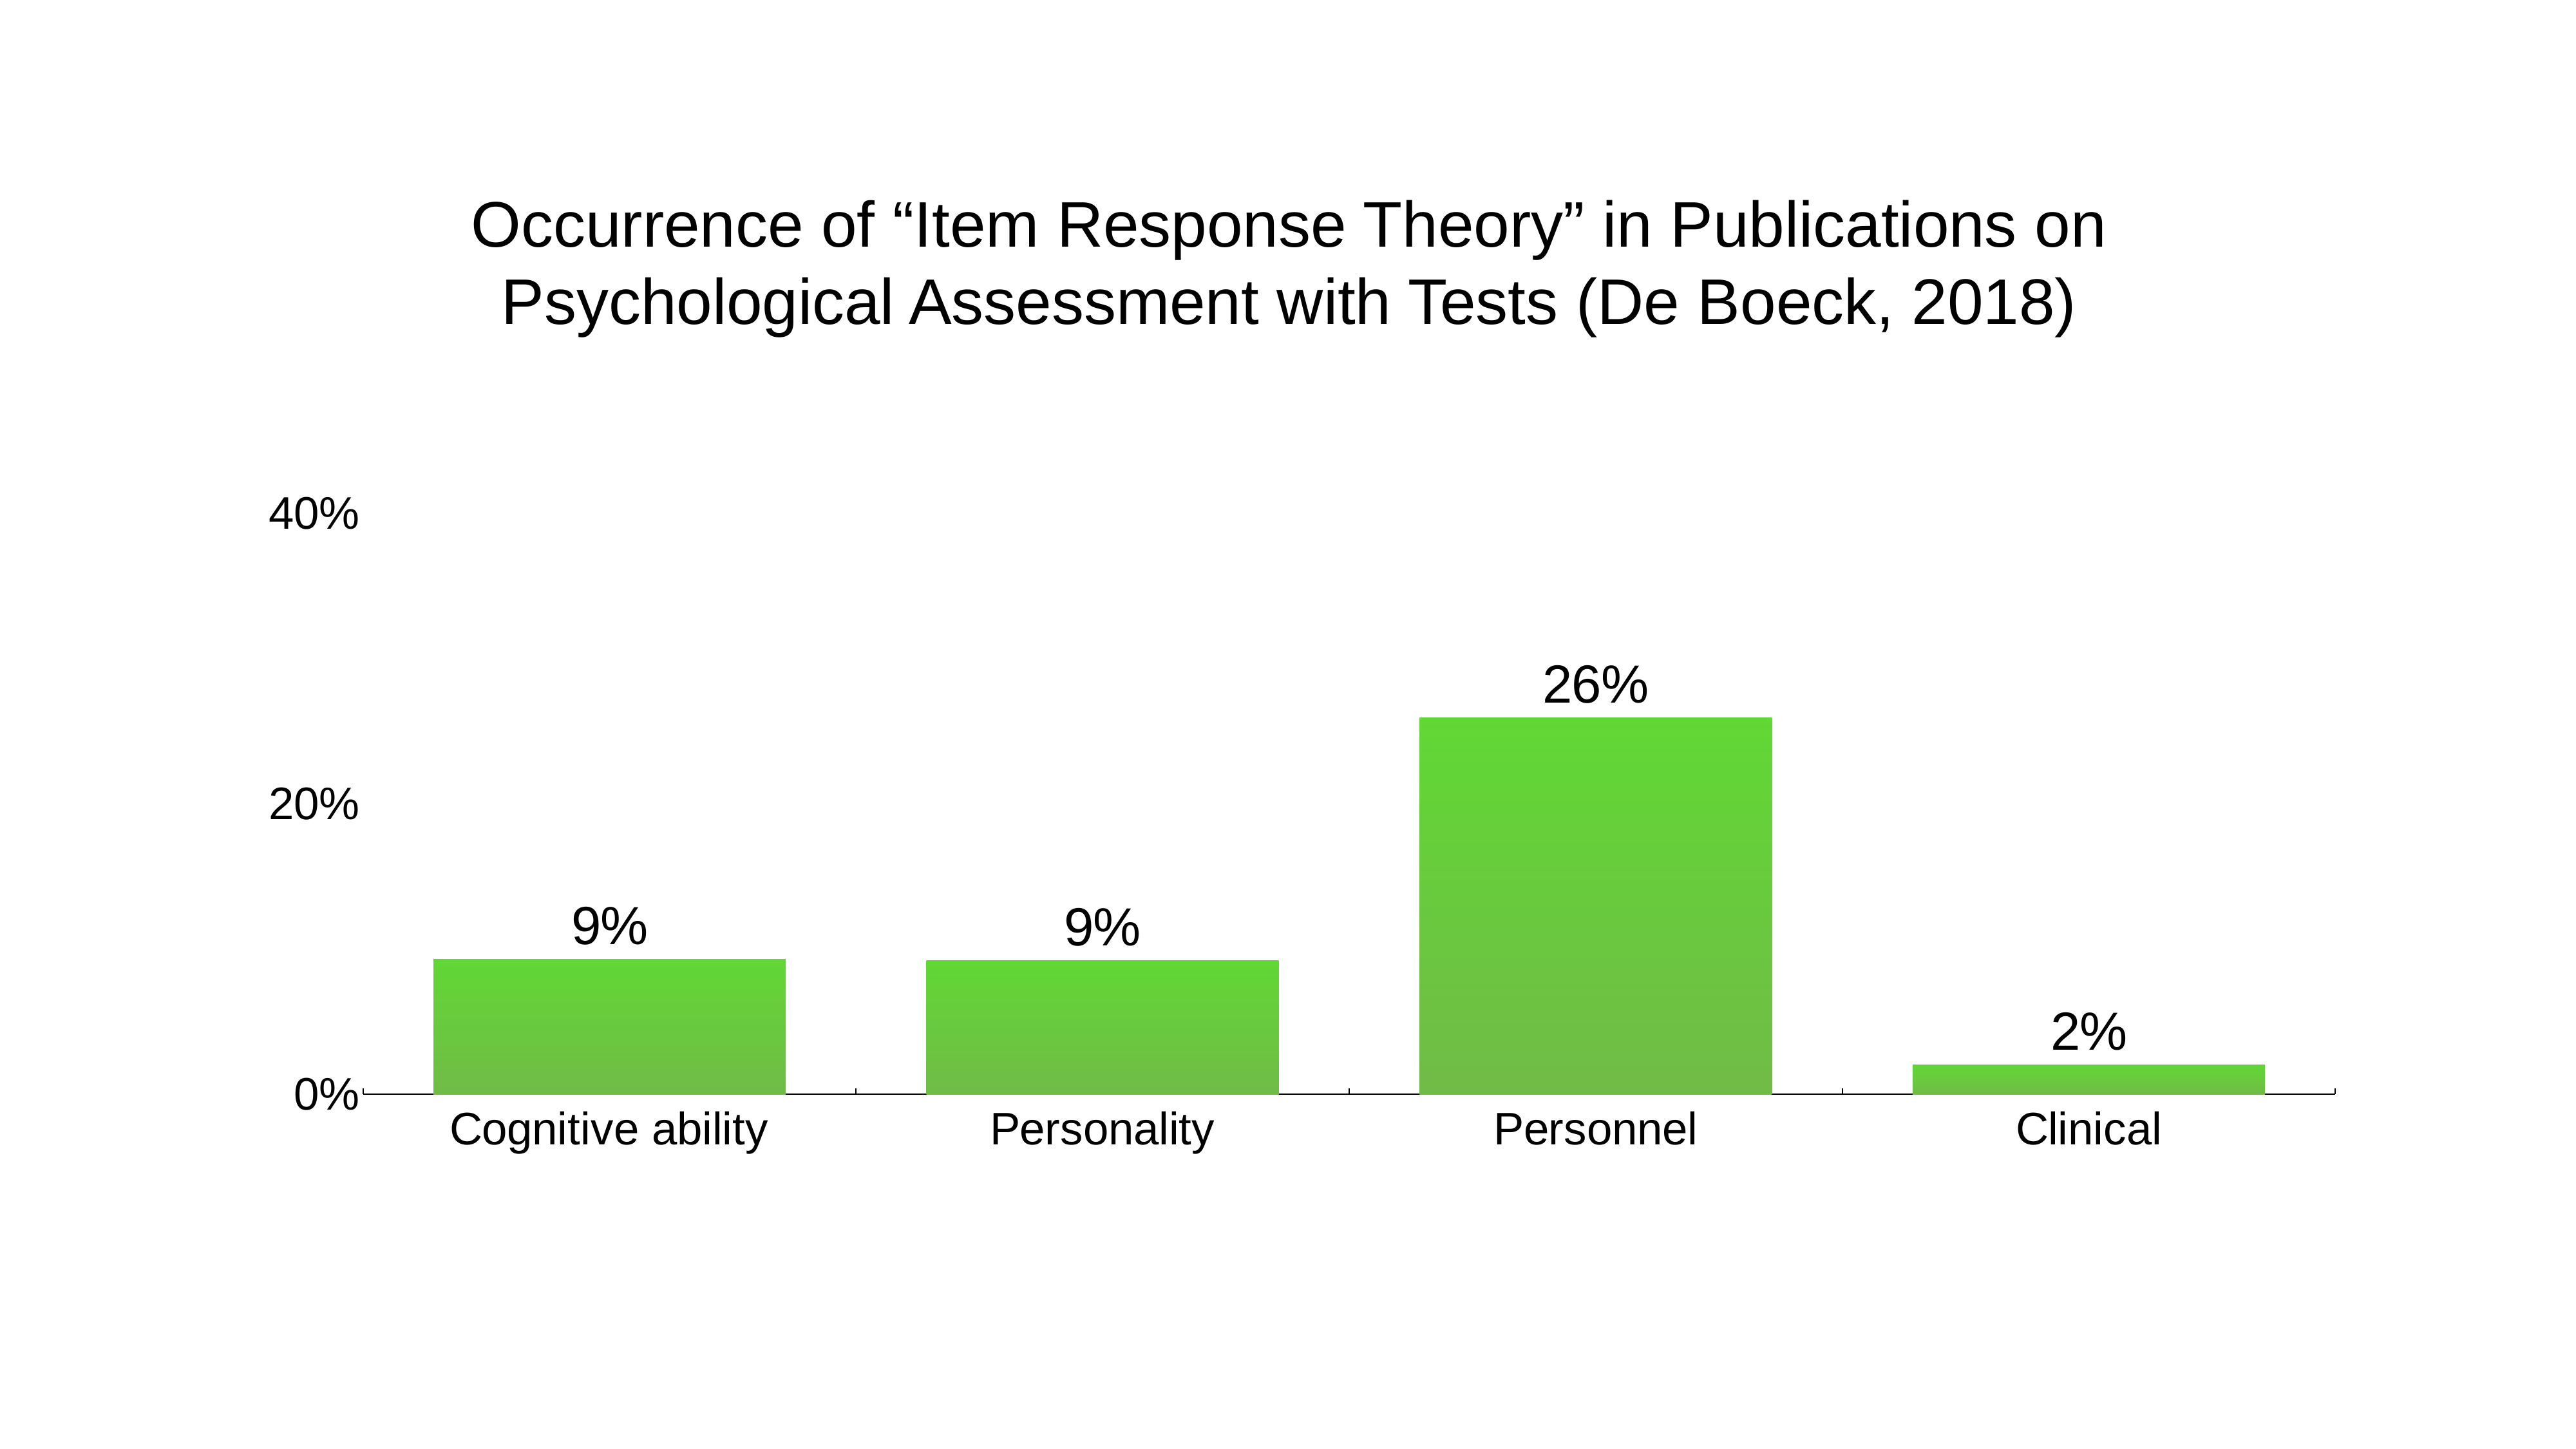

### Chart

| Category | IRT |
|---|---|
| Cognitive ability | 0.093 |
| Personality | 0.092 |
| Personnel | 0.259 |
| Clinical | 0.02 |
Occurrence of “Item Response Theory” in Publications on Psychological Assessment with Tests (De Boeck, 2018)